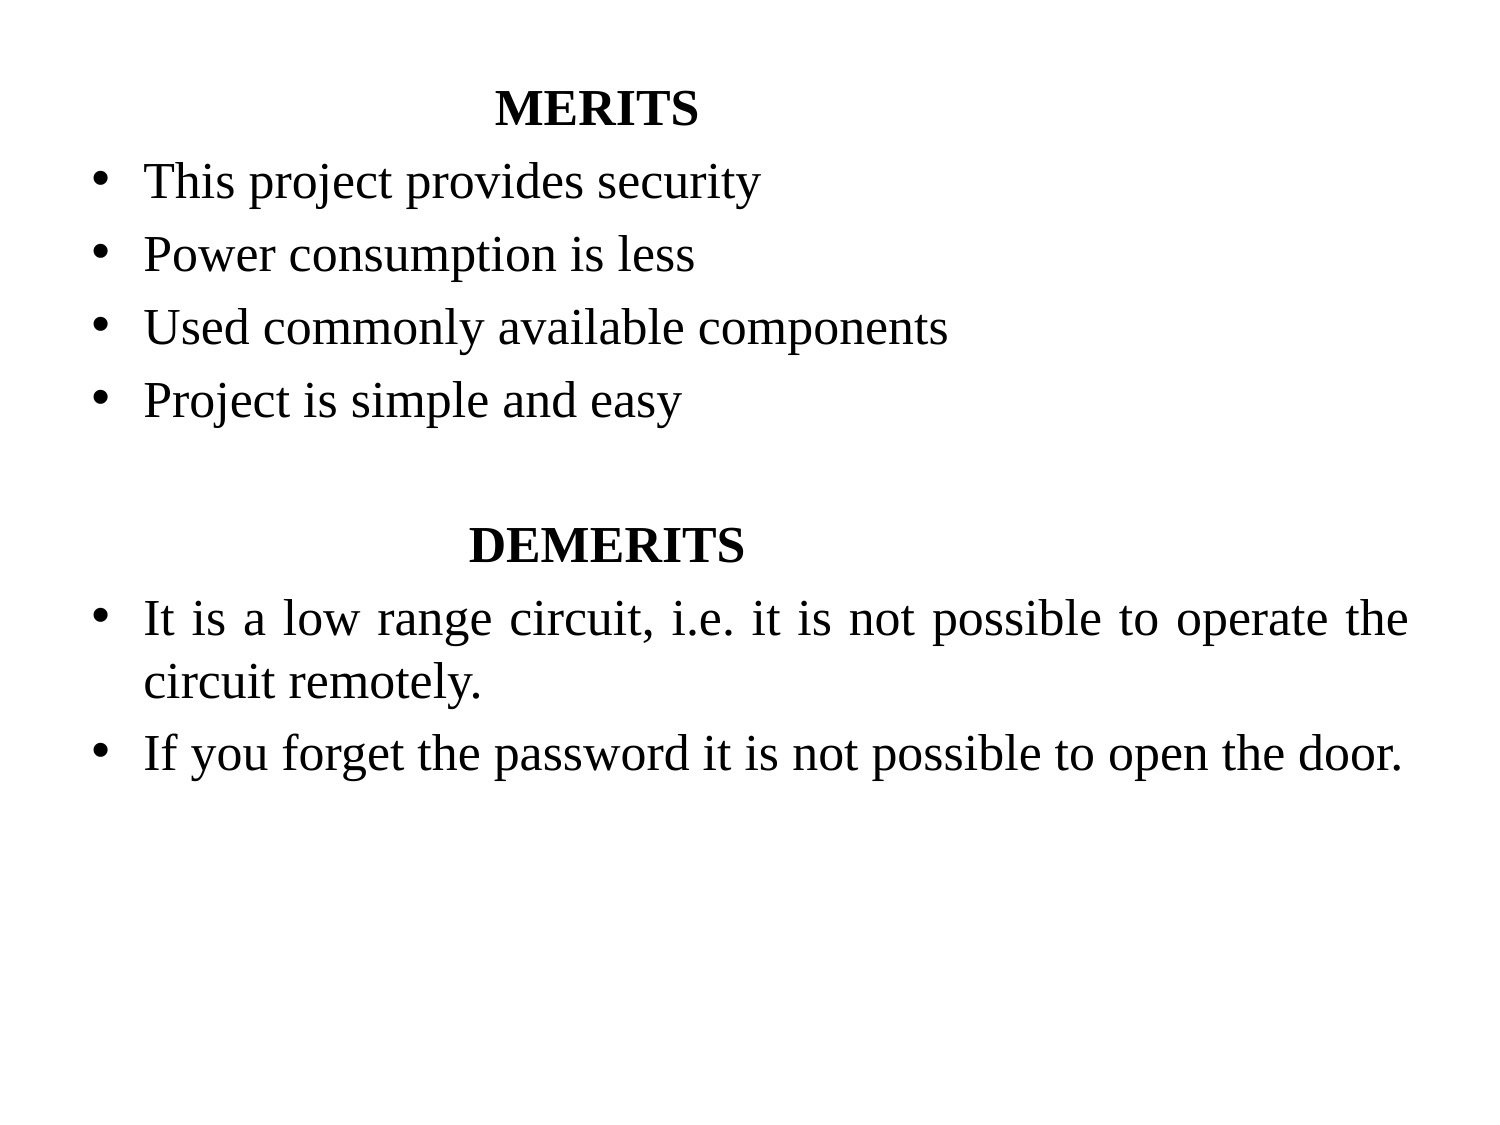

MERITS
This project provides security
Power consumption is less
Used commonly available components
Project is simple and easy

                             DEMERITS
It is a low range circuit, i.e. it is not possible to operate the circuit remotely.
If you forget the password it is not possible to open the door.